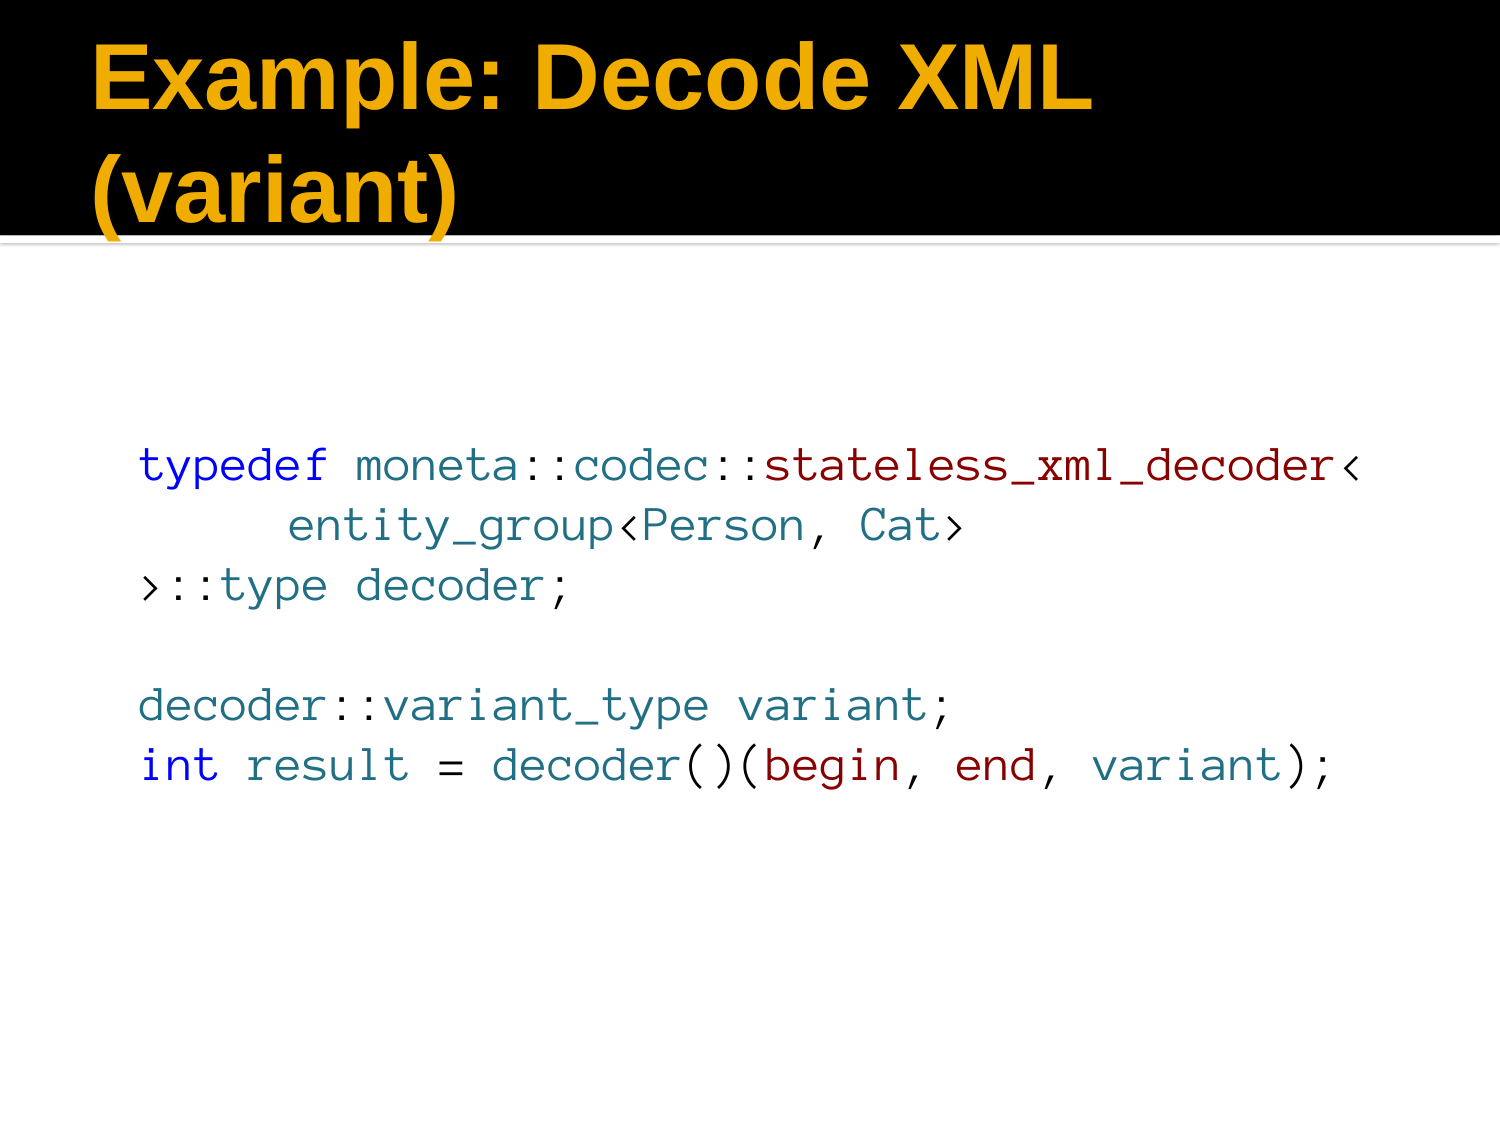

# Example: Decode XML (variant)
typedef moneta::codec::stateless_xml_decoder<
	entity_group<Person, Cat>
>::type decoder;

decoder::variant_type variant;
int result = decoder()(begin, end, variant);